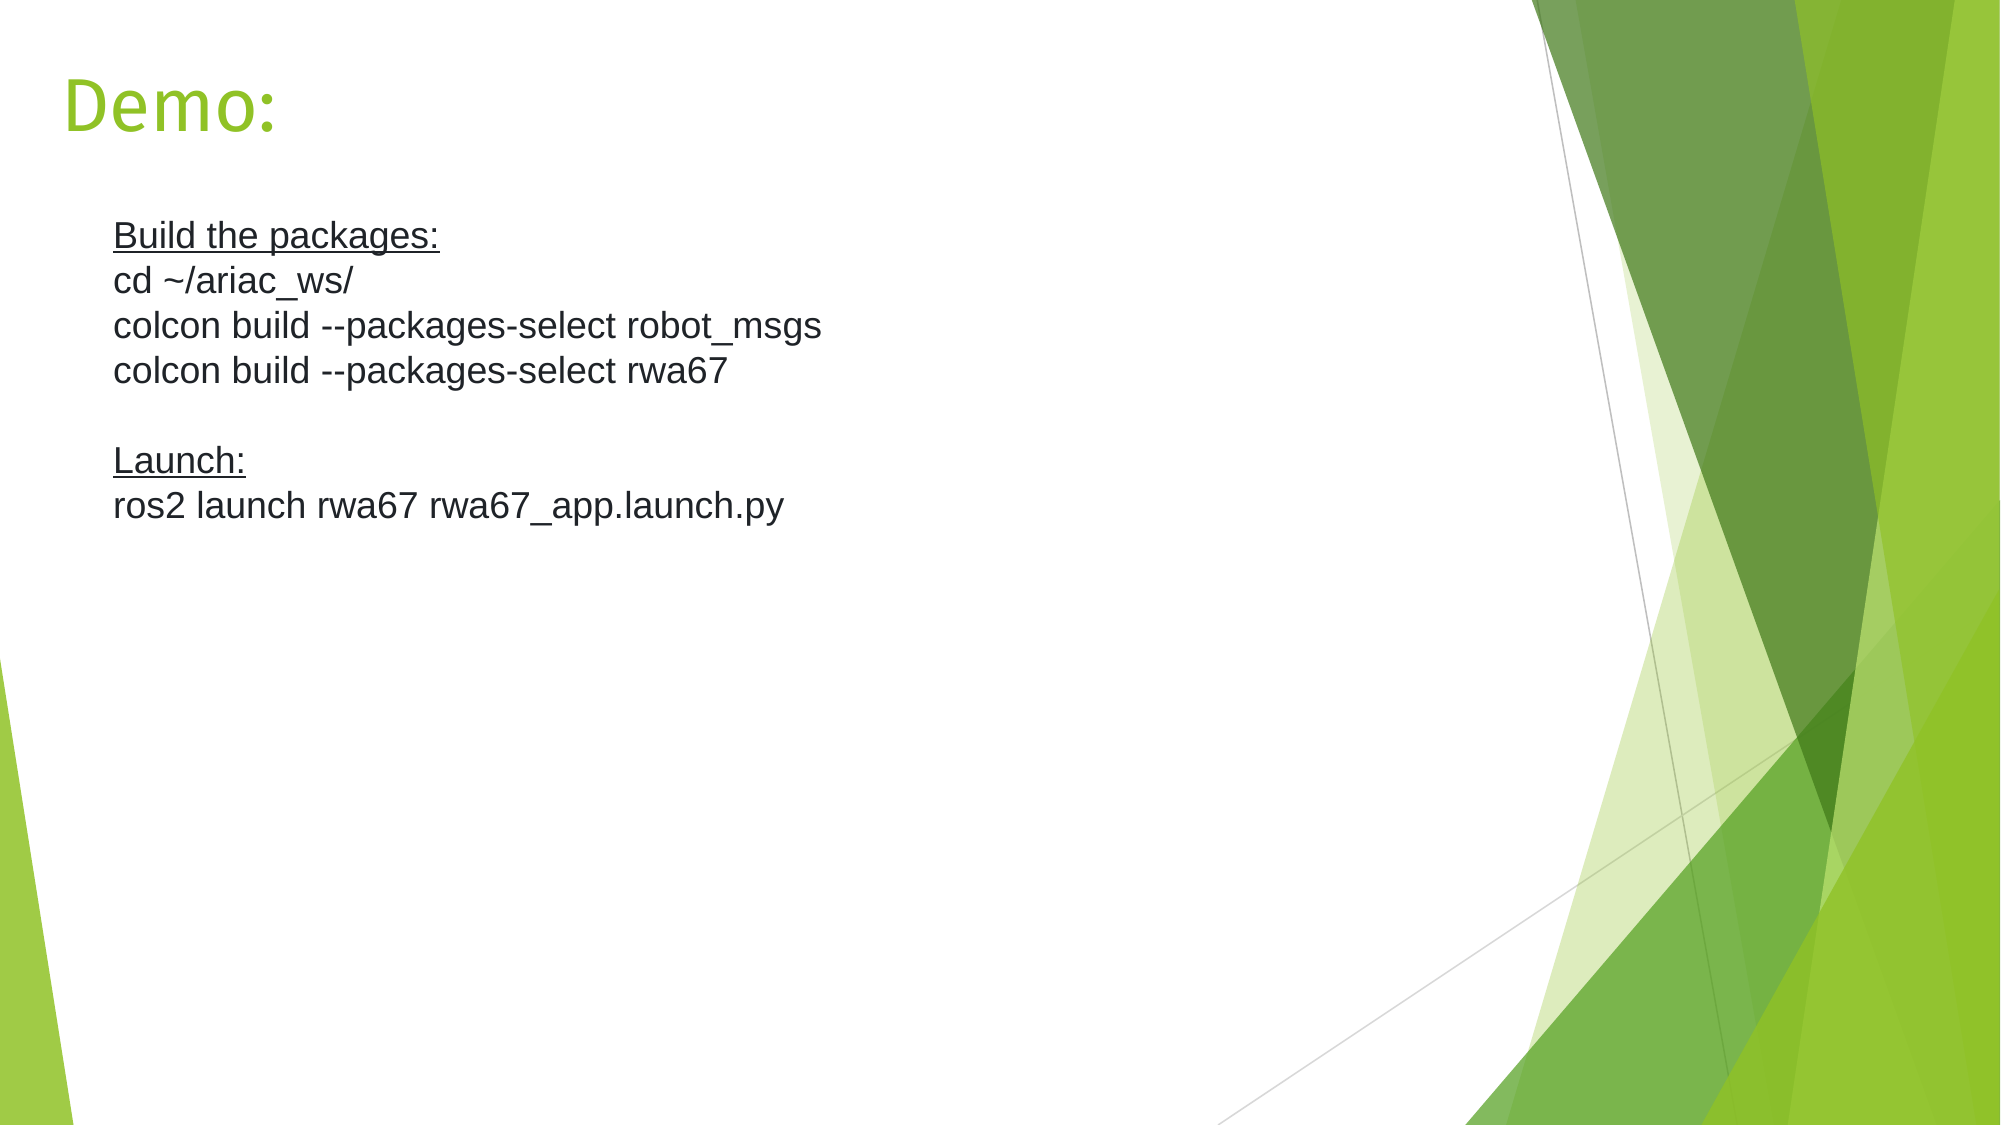

# Demo:
Build the packages:
cd ~/ariac_ws/
colcon build --packages-select robot_msgs
colcon build --packages-select rwa67

Launch:
ros2 launch rwa67 rwa67_app.launch.py